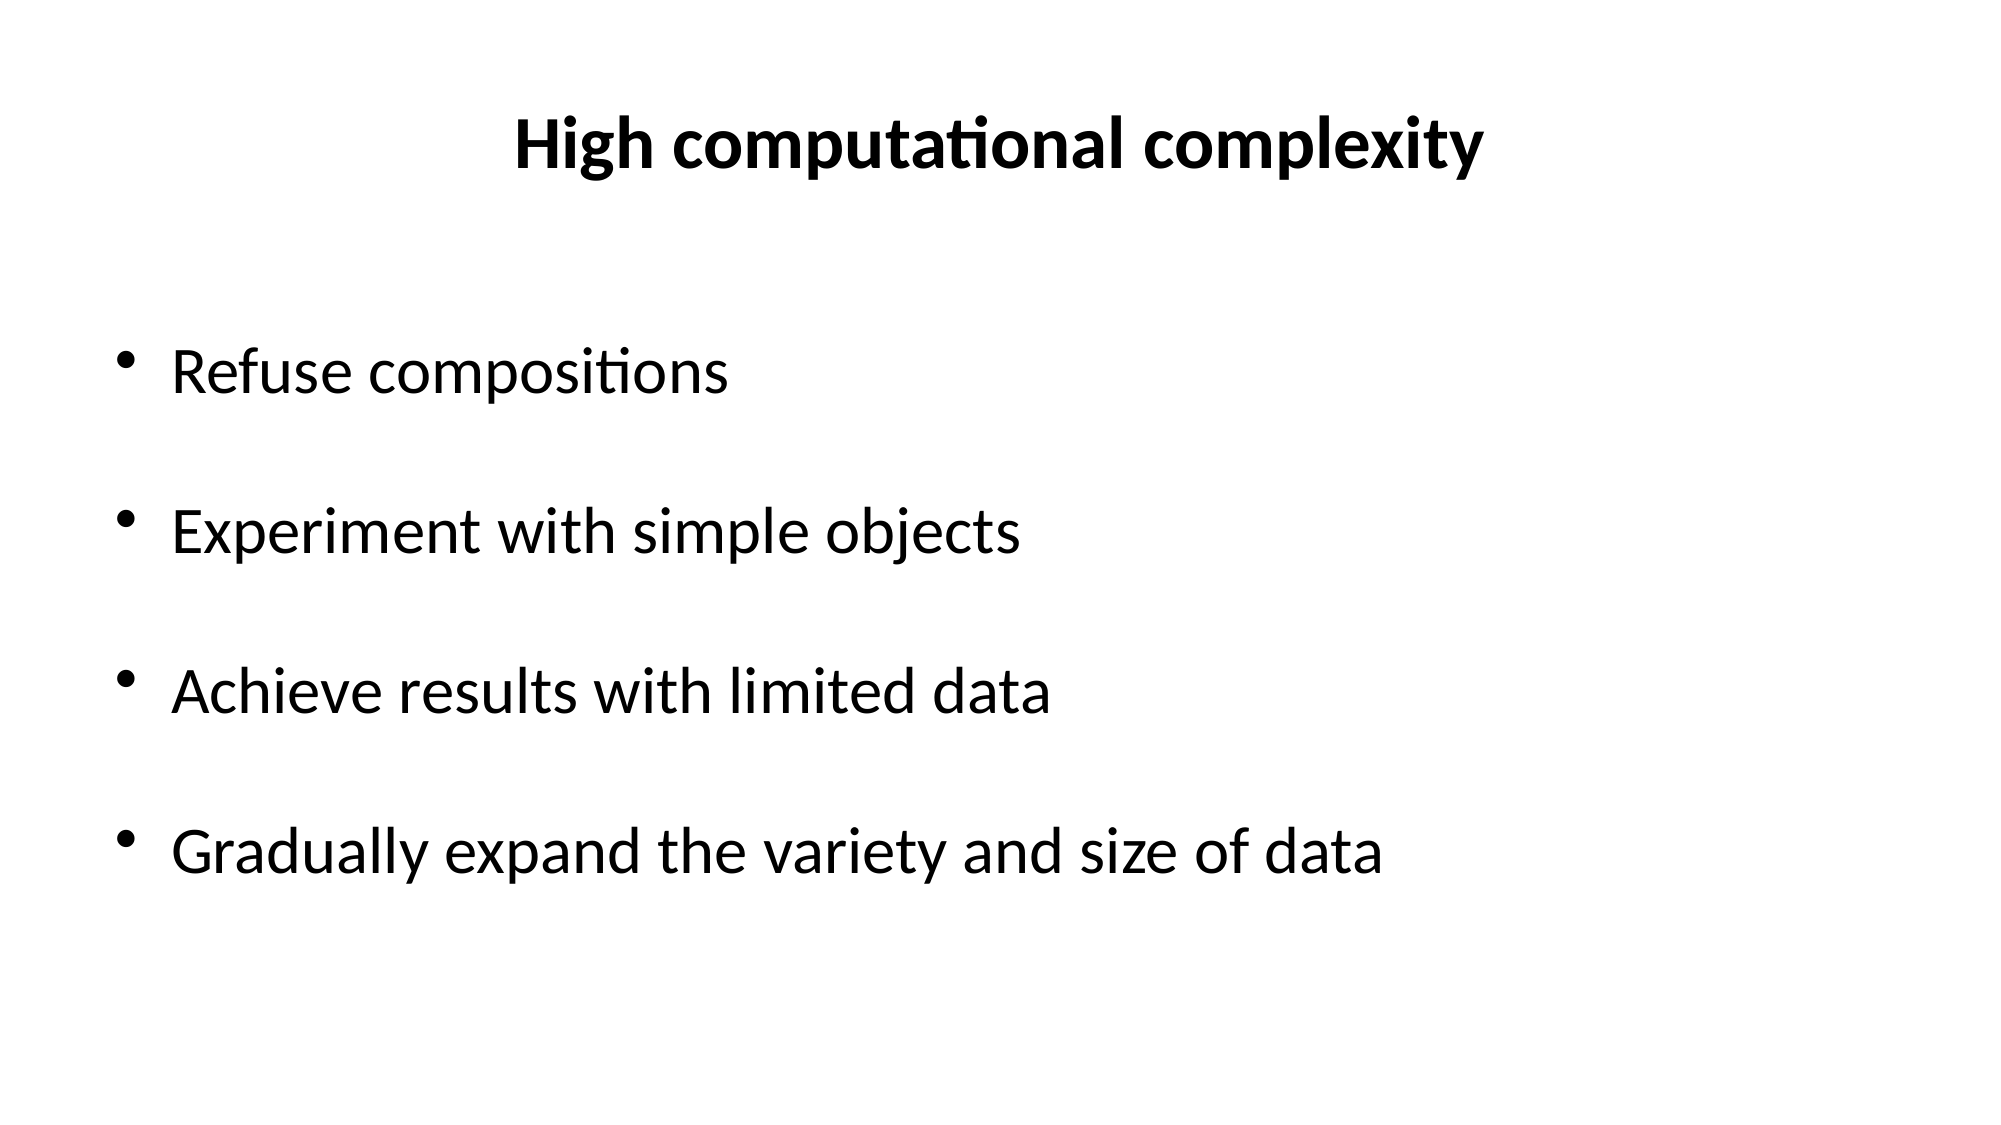

# High computational complexity
Refuse compositions

Experiment with simple objects

Achieve results with limited data

Gradually expand the variety and size of data